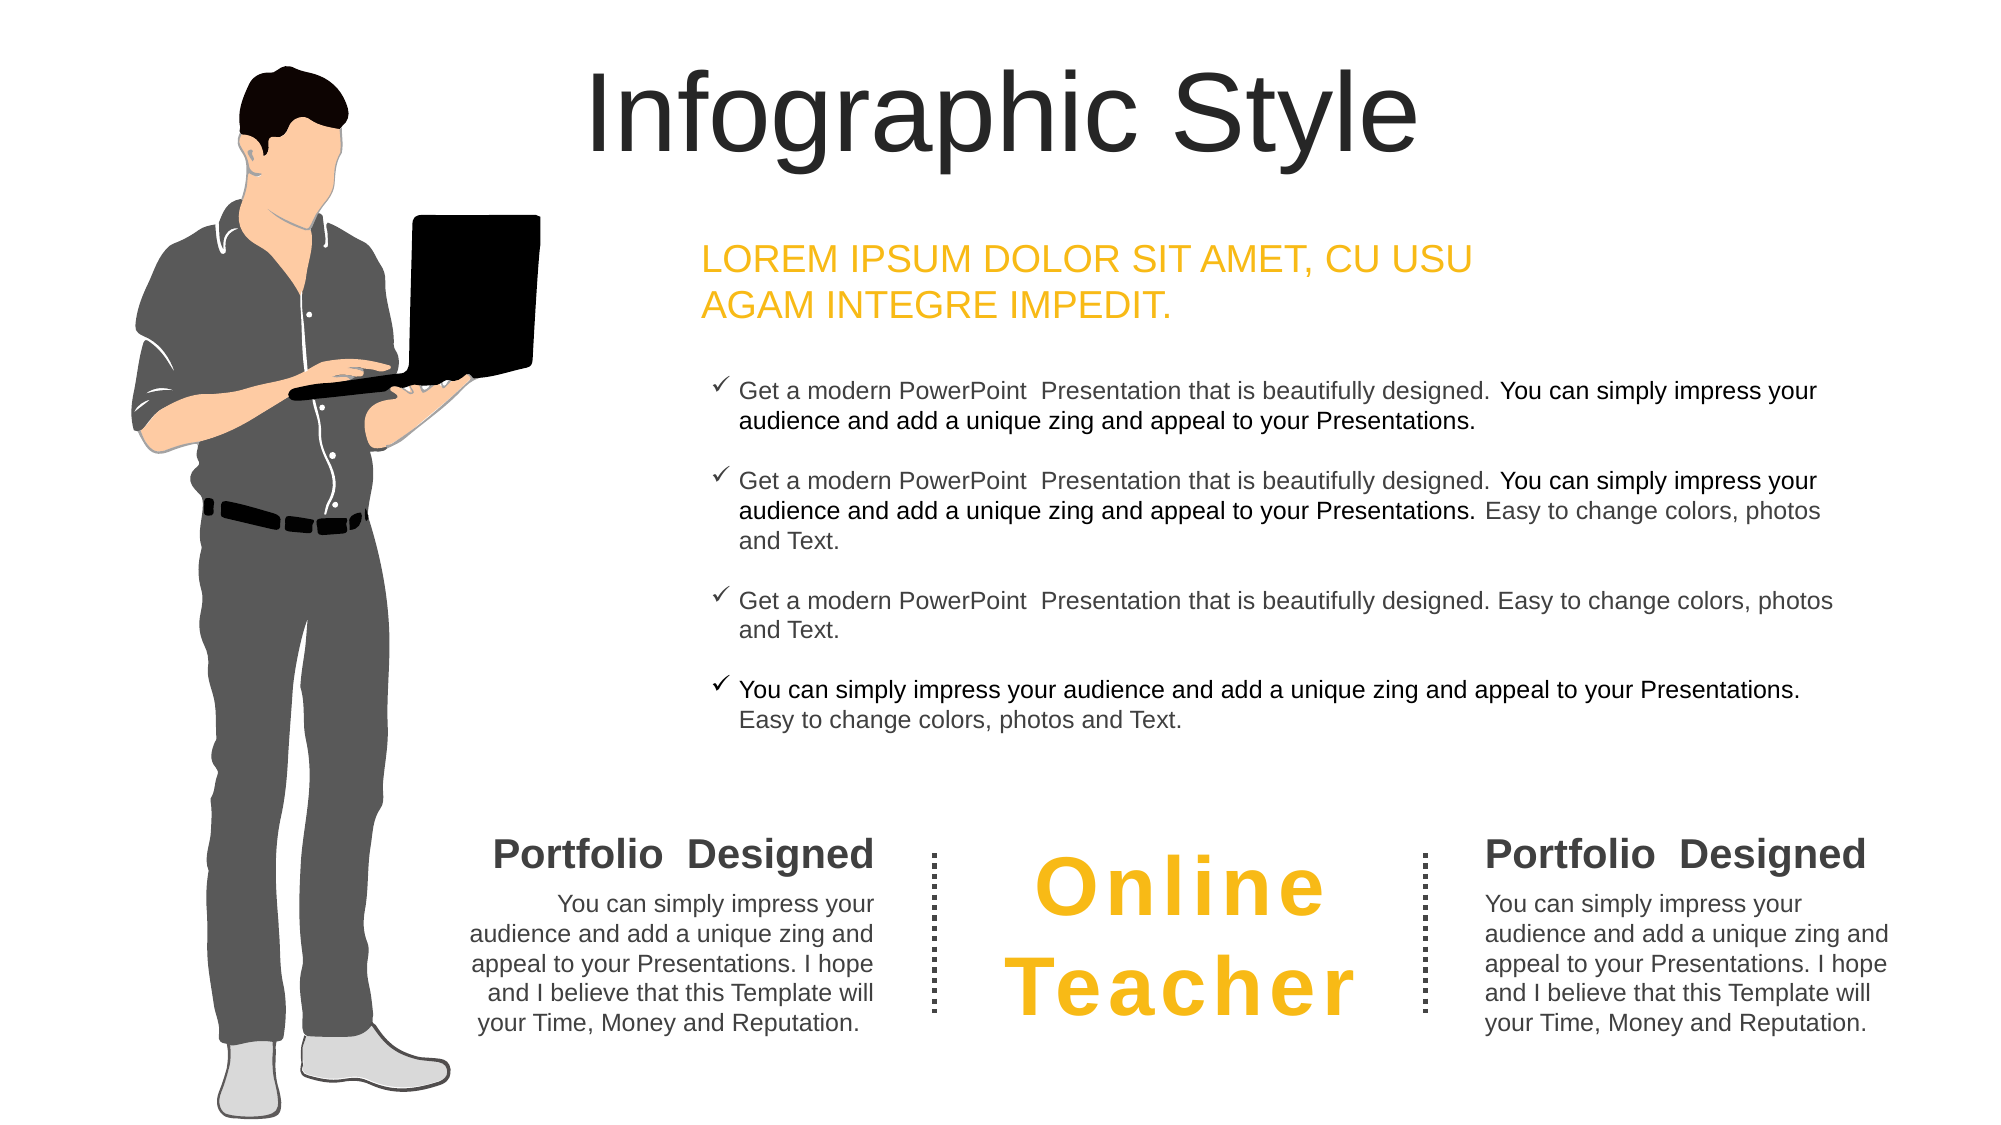

Infographic Style

LOREM IPSUM DOLOR SIT AMET, CU USU AGAM INTEGRE IMPEDIT.
Get a modern PowerPoint  Presentation that is beautifully designed. You can simply impress your audience and add a unique zing and appeal to your Presentations.

Get a modern PowerPoint  Presentation that is beautifully designed. You can simply impress your audience and add a unique zing and appeal to your Presentations. Easy to change colors, photos and Text.

Get a modern PowerPoint  Presentation that is beautifully designed. Easy to change colors, photos and Text.

You can simply impress your audience and add a unique zing and appeal to your Presentations. Easy to change colors, photos and Text.
Portfolio  Designed
You can simply impress your audience and add a unique zing and appeal to your Presentations. I hope and I believe that this Template will your Time, Money and Reputation.
Portfolio  Designed
You can simply impress your audience and add a unique zing and appeal to your Presentations. I hope and I believe that this Template will your Time, Money and Reputation.
Online
Teacher